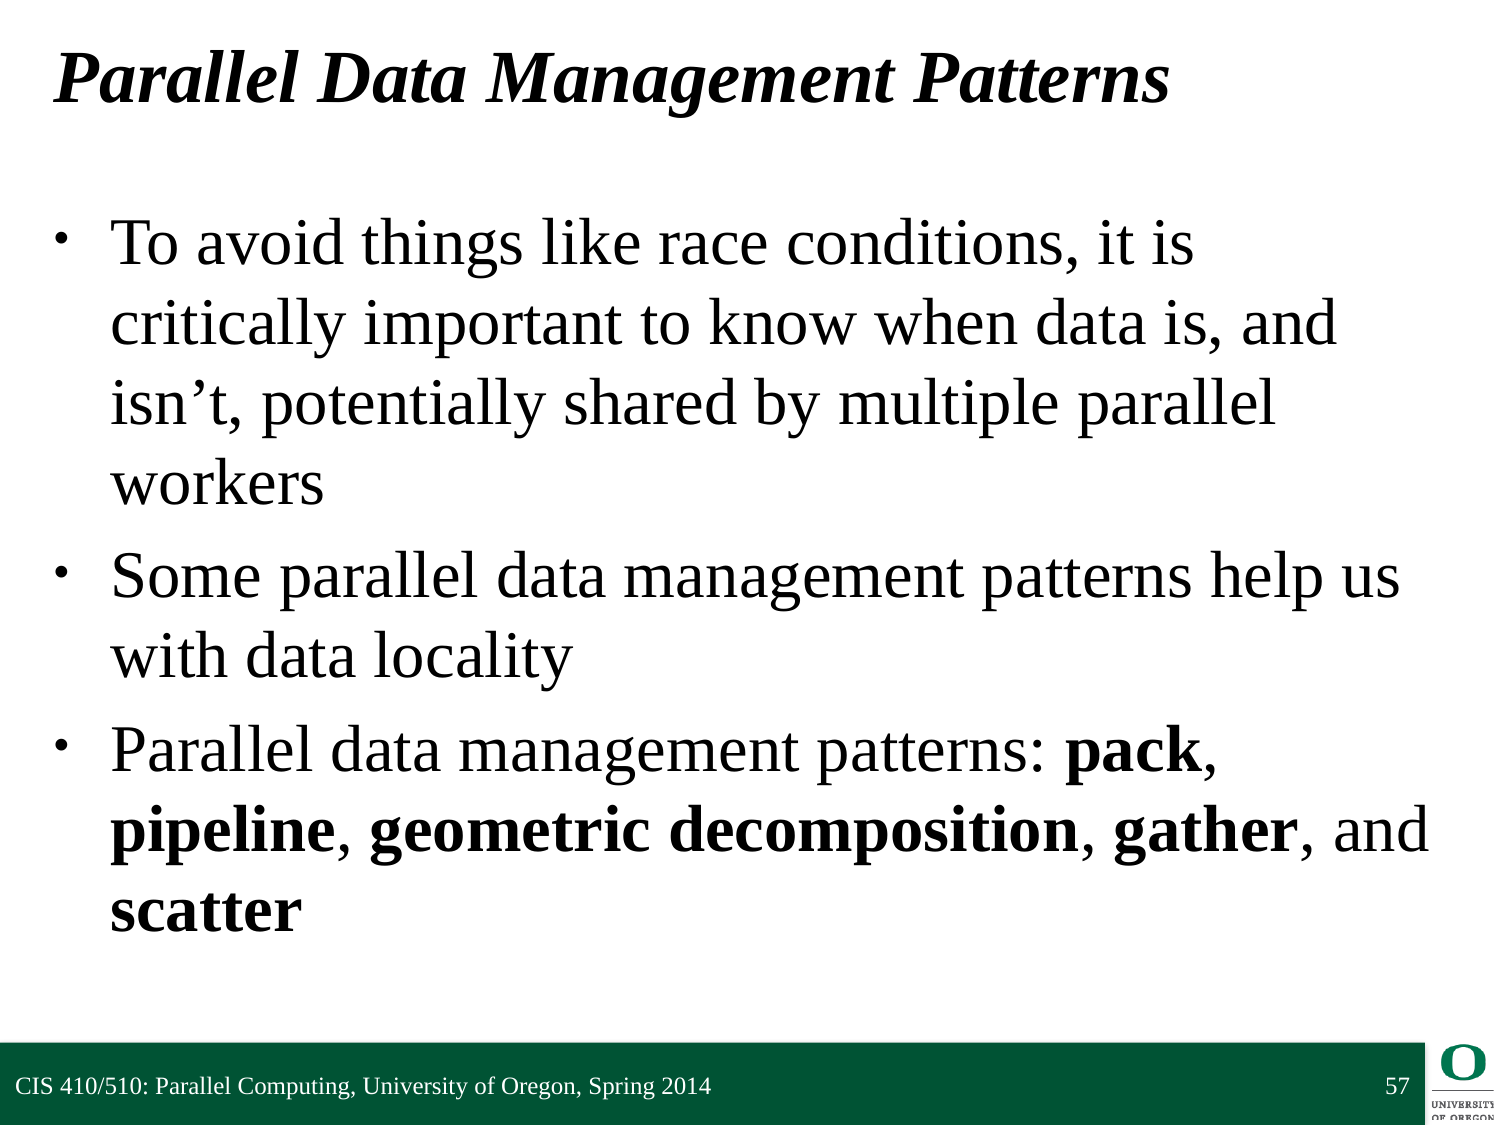

# Parallel Data Management Patterns
To avoid things like race conditions, it is critically important to know when data is, and isn’t, potentially shared by multiple parallel workers
Some parallel data management patterns help us with data locality
Parallel data management patterns: pack, pipeline, geometric decomposition, gather, and scatter
CIS 410/510: Parallel Computing, University of Oregon, Spring 2014
57